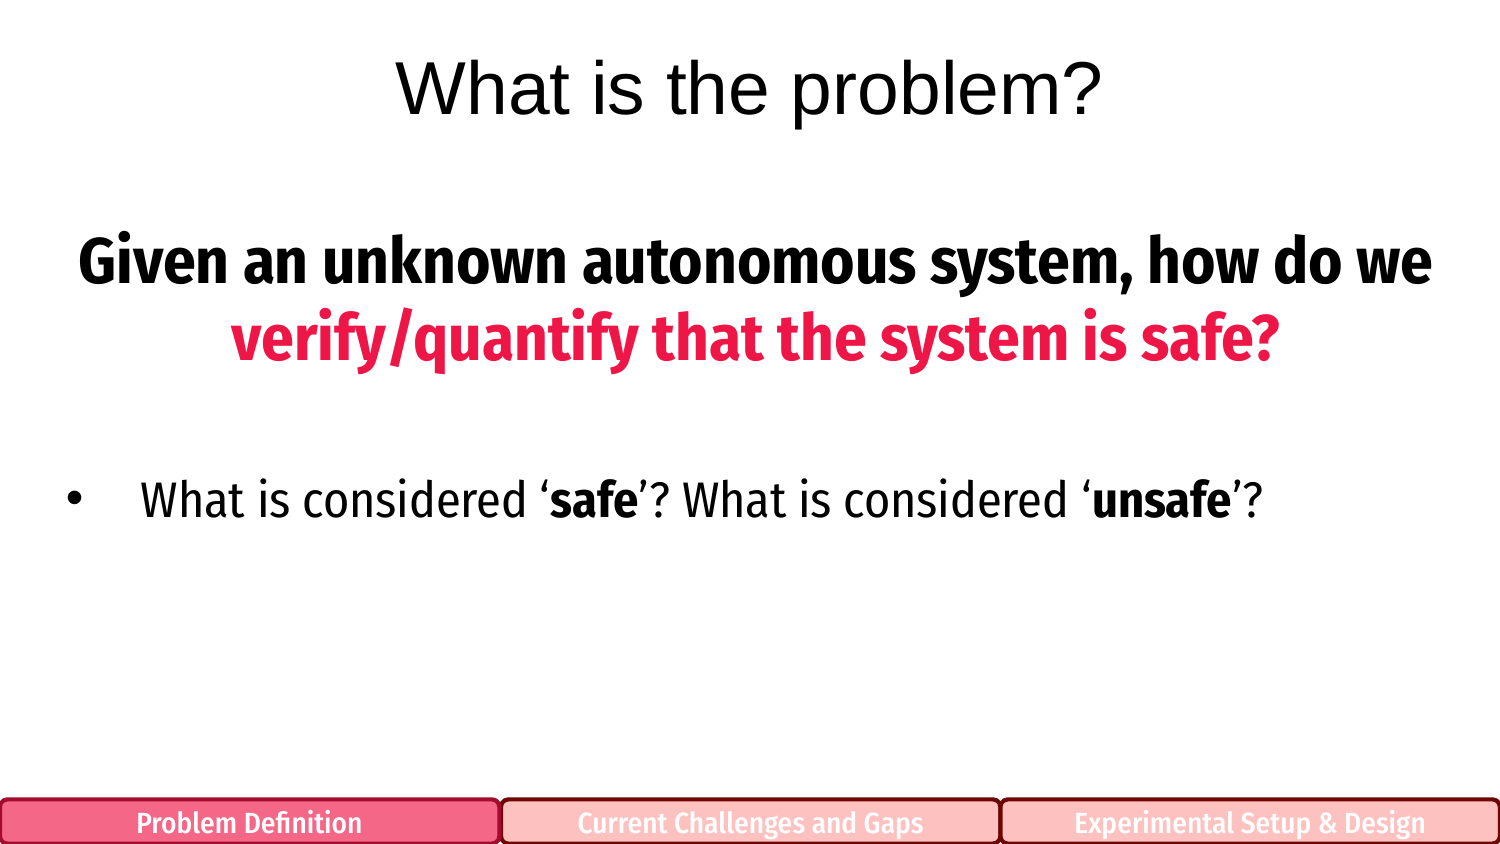

# What is the problem?
Given an unknown autonomous system, how do we verify/quantify that the system is safe?
What is considered ‘safe’? What is considered ‘unsafe’?

Problem Definition
Current Challenges and Gaps
Experimental Setup & Design